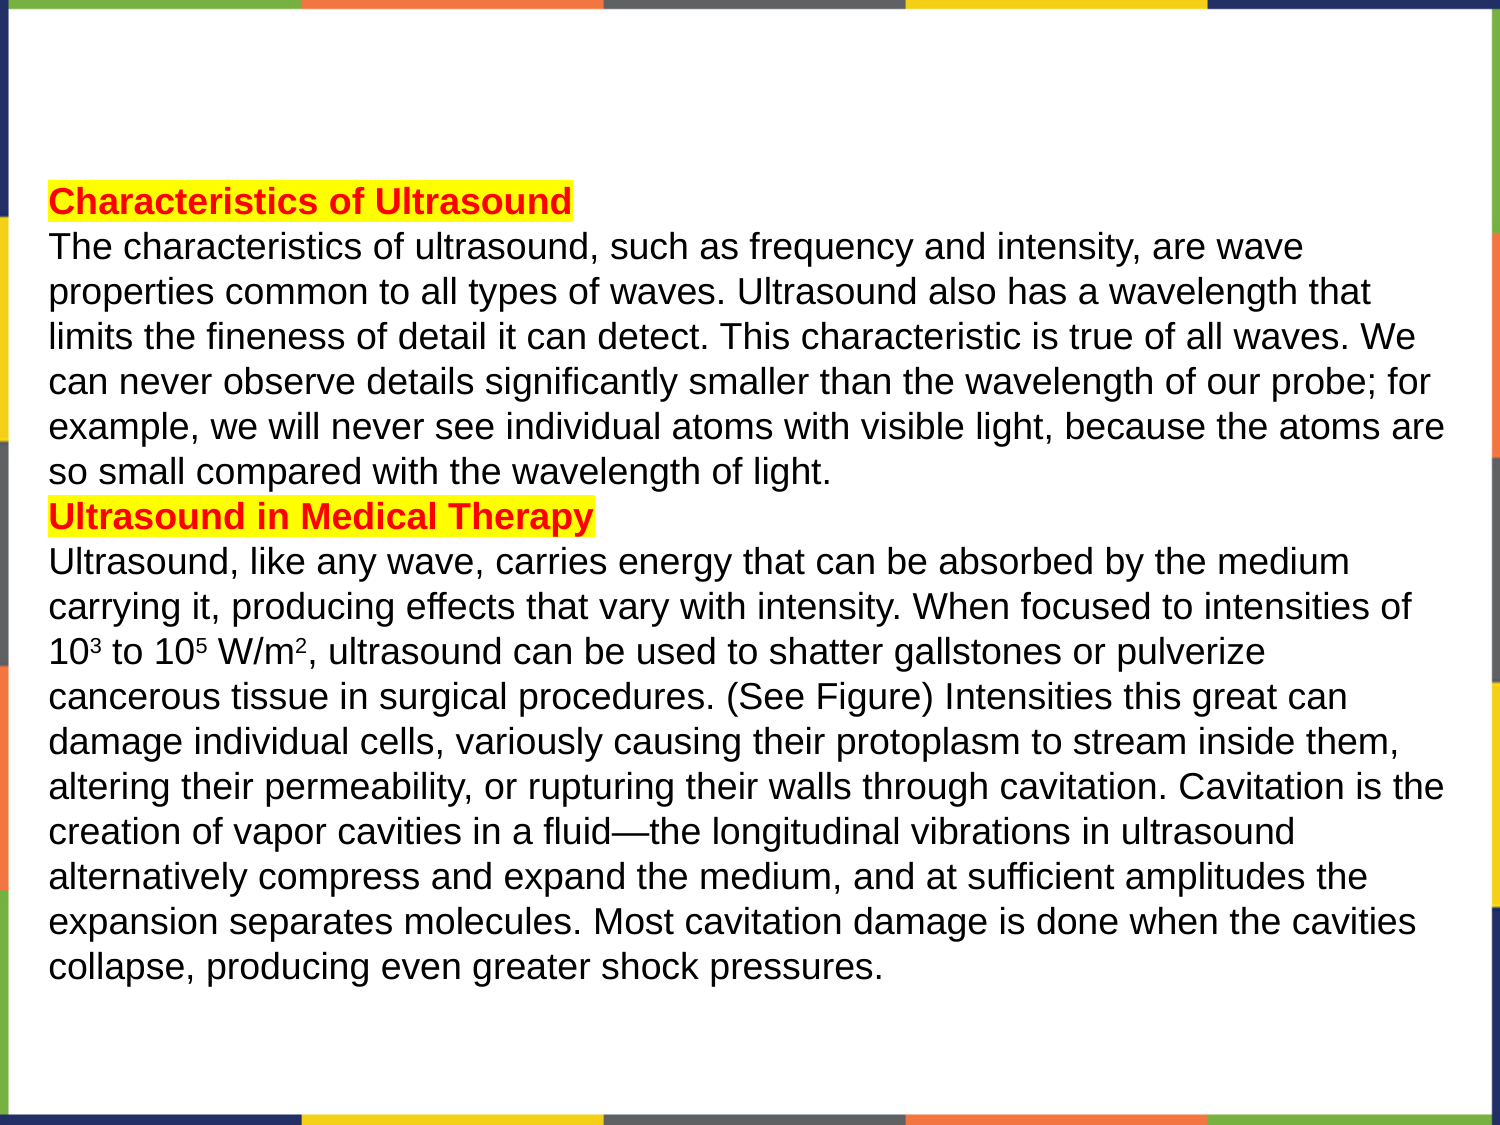

Characteristics of Ultrasound
The characteristics of ultrasound, such as frequency and intensity, are wave properties common to all types of waves. Ultrasound also has a wavelength that limits the fineness of detail it can detect. This characteristic is true of all waves. We
can never observe details significantly smaller than the wavelength of our probe; for example, we will never see individual atoms with visible light, because the atoms are so small compared with the wavelength of light.
Ultrasound in Medical Therapy
Ultrasound, like any wave, carries energy that can be absorbed by the medium carrying it, producing effects that vary with intensity. When focused to intensities of 103 to 105 W/m2, ultrasound can be used to shatter gallstones or pulverize
cancerous tissue in surgical procedures. (See Figure) Intensities this great can damage individual cells, variously causing their protoplasm to stream inside them, altering their permeability, or rupturing their walls through cavitation. Cavitation is the
creation of vapor cavities in a fluid—the longitudinal vibrations in ultrasound alternatively compress and expand the medium, and at sufficient amplitudes the expansion separates molecules. Most cavitation damage is done when the cavities collapse, producing even greater shock pressures.